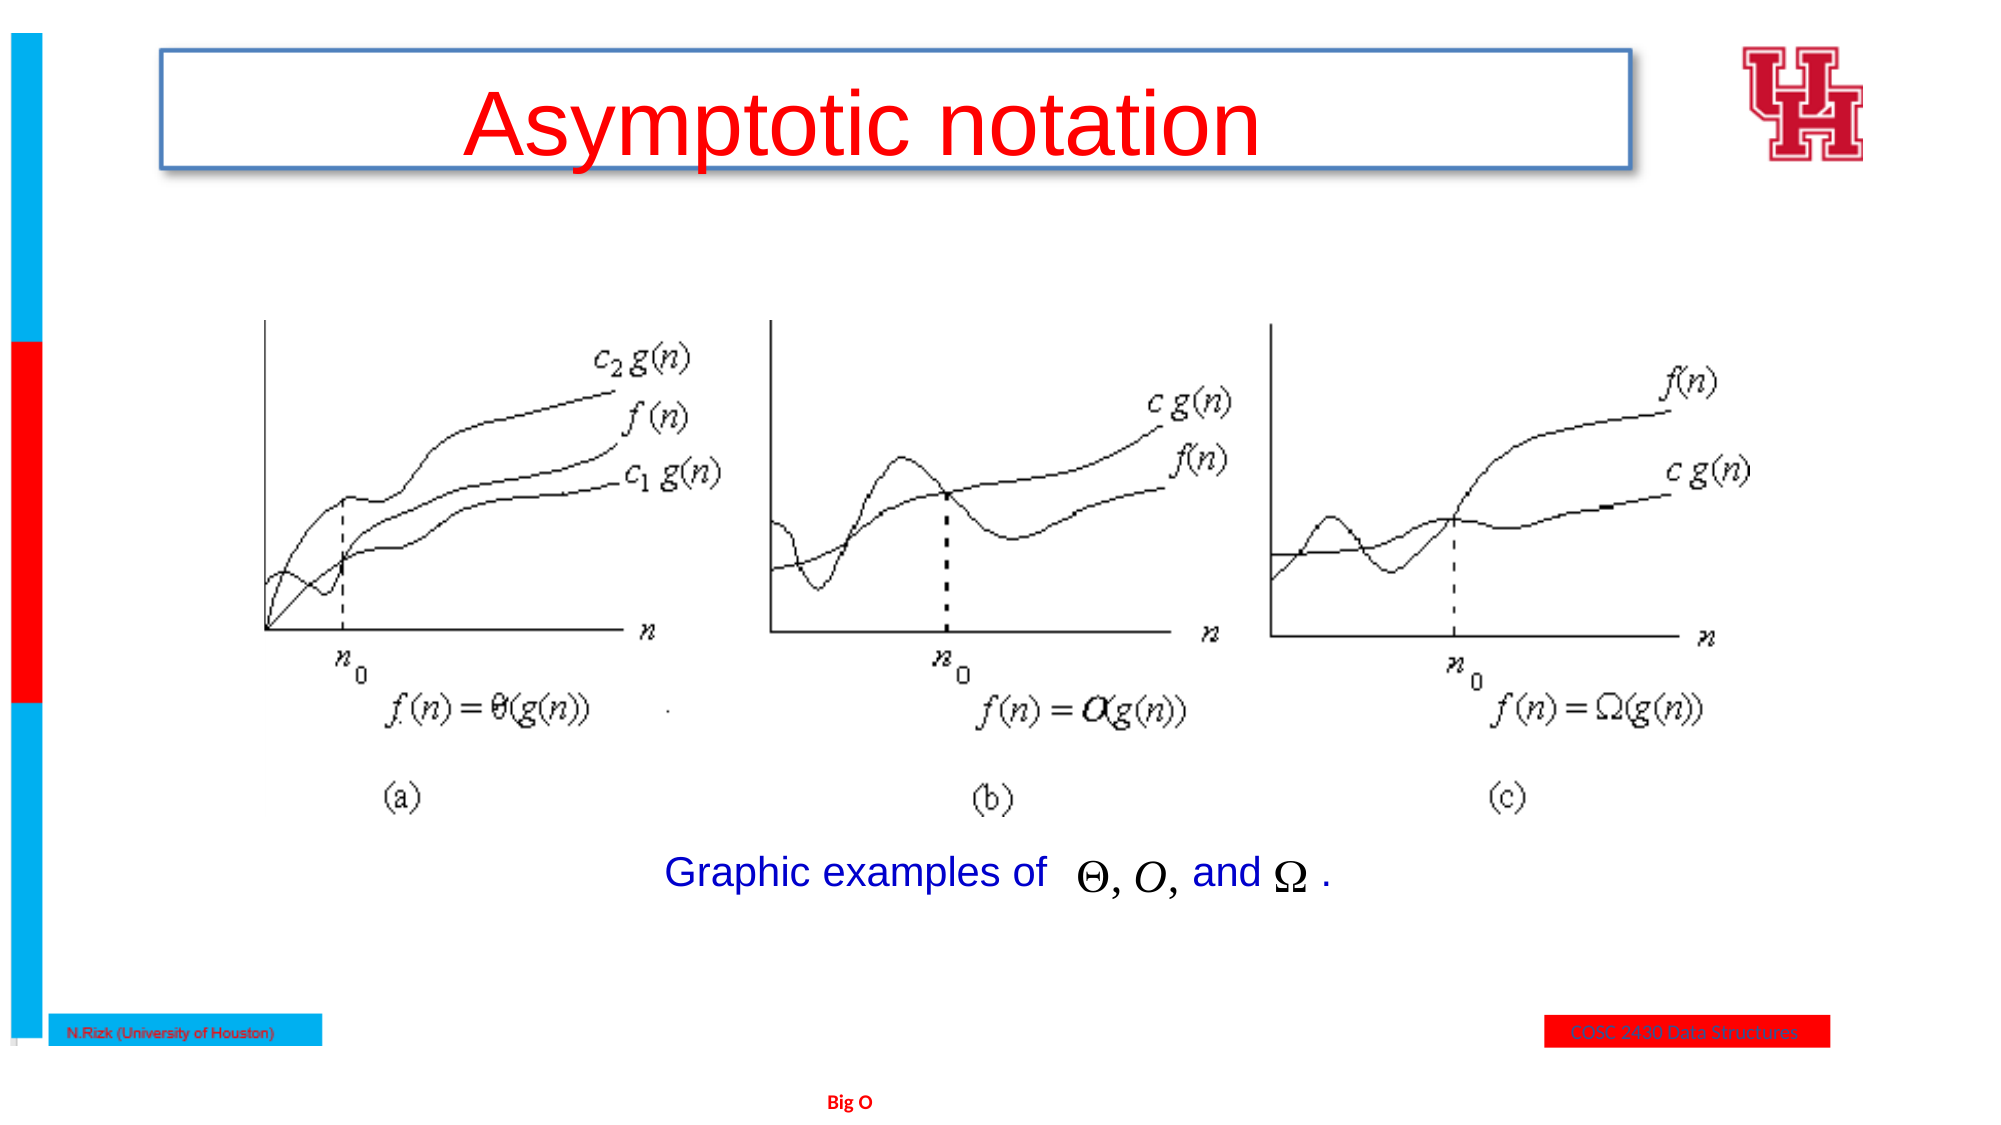

# Asymptotic notation

Graphic examples of	Θ, O, and Ω .